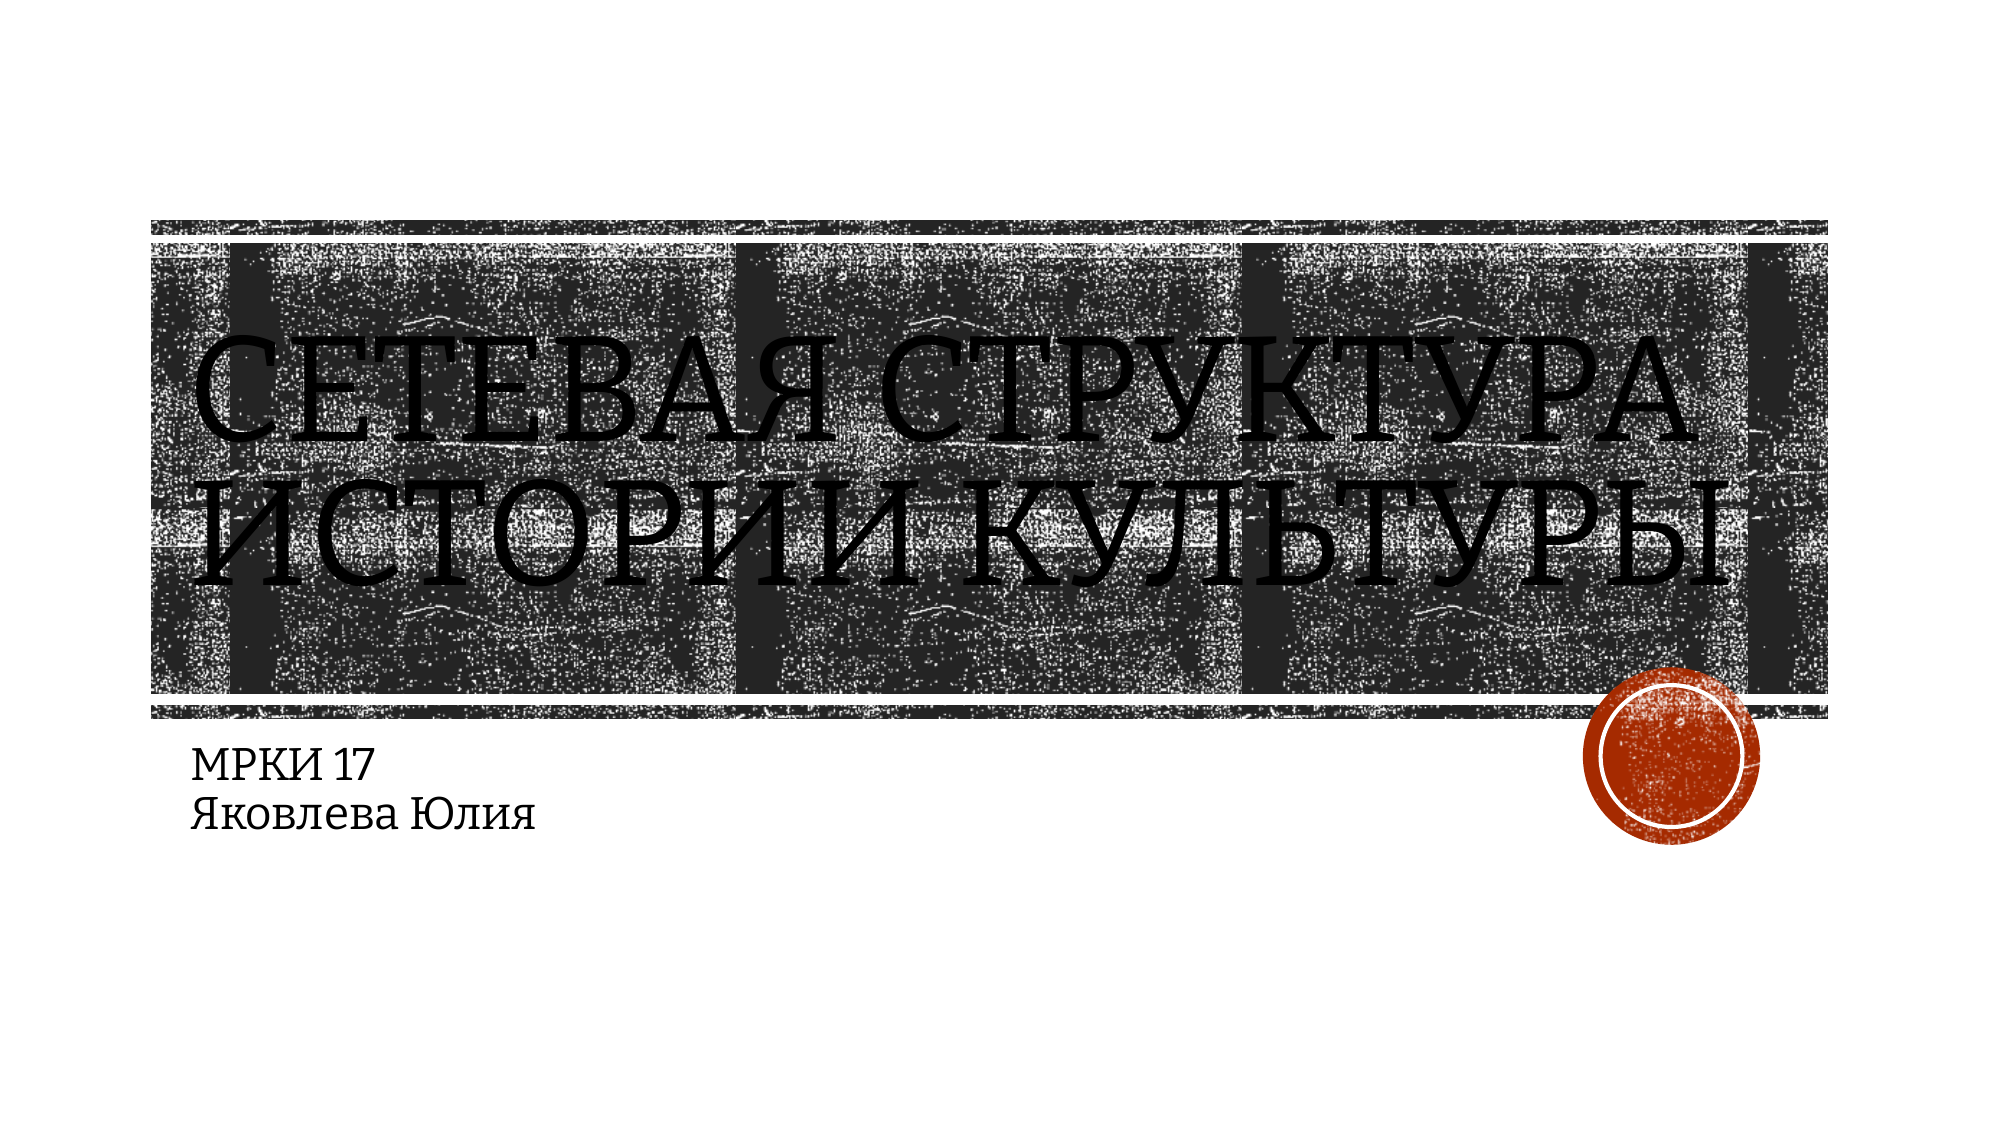

# Сетевая структура истории культуры
МРКИ 17
Яковлева Юлия